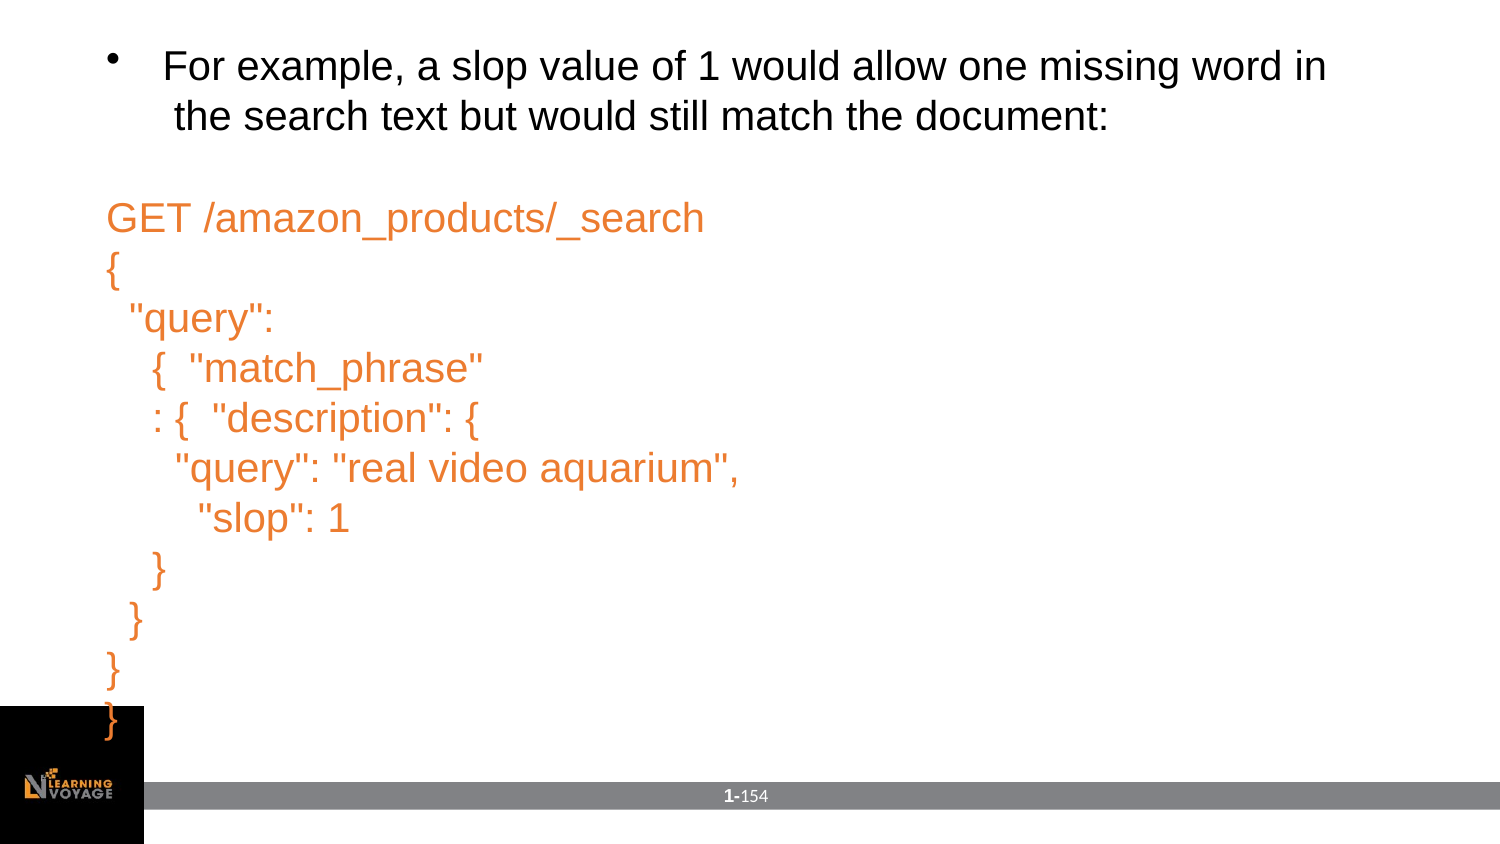

For example, a slop value of 1 would allow one missing word in  the search text but would still match the document:

GET /amazon_products/_search
{
"query": {  "match_phrase": {  "description": {
"query": "real video aquarium",  "slop": 1
}
}
}
}
1-154